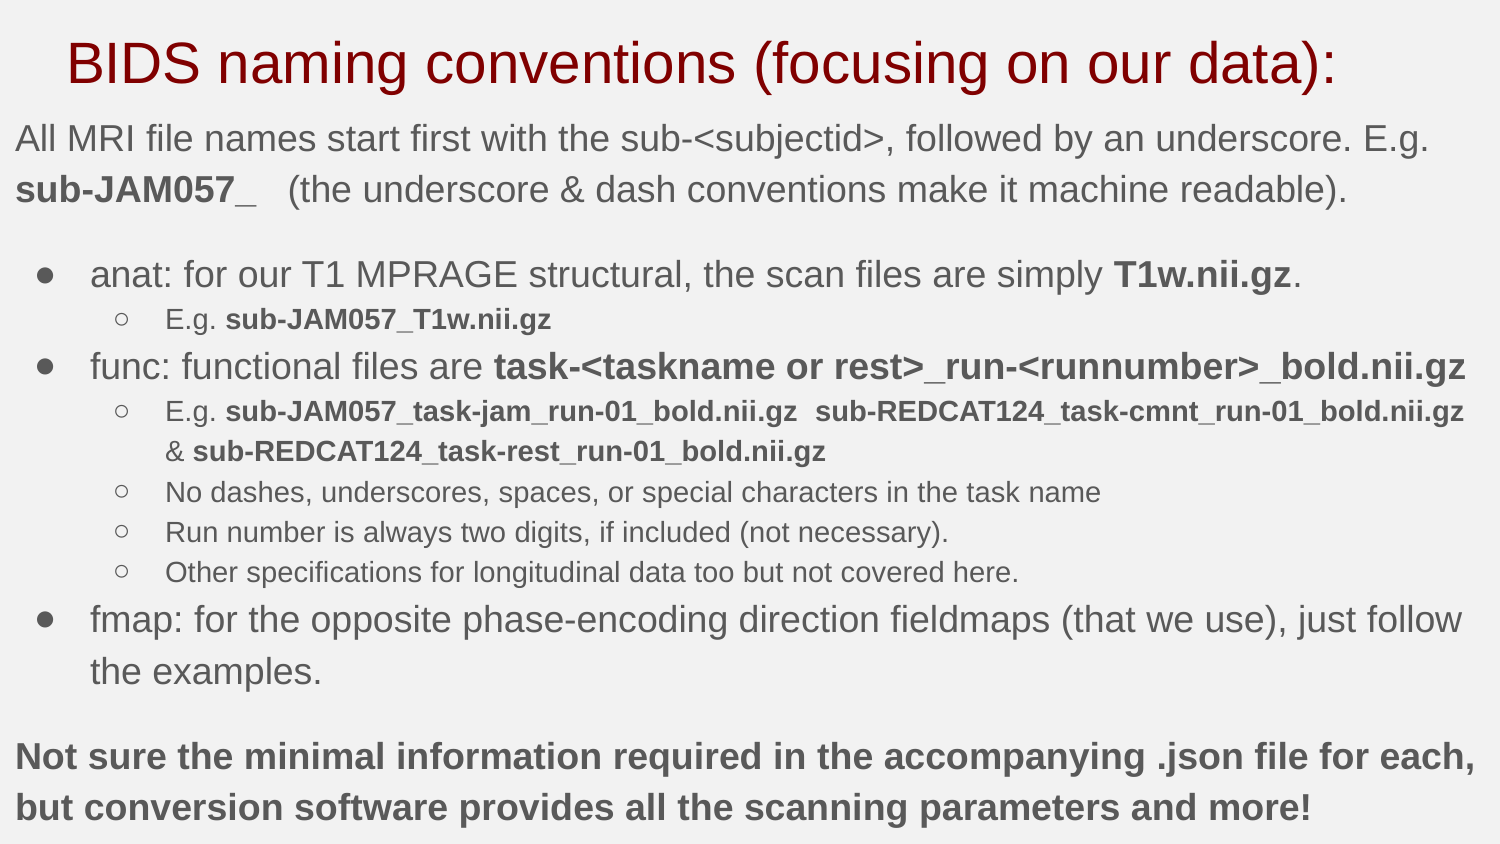

# BIDS naming conventions (focusing on our data):

All MRI file names start first with the sub-<subjectid>, followed by an underscore. E.g. sub-JAM057_   (the underscore & dash conventions make it machine readable).
anat: for our T1 MPRAGE structural, the scan files are simply T1w.nii.gz.
E.g. sub-JAM057_T1w.nii.gz
func: functional files are task-<taskname or rest>_run-<runnumber>_bold.nii.gz
E.g. sub-JAM057_task-jam_run-01_bold.nii.gz  sub-REDCAT124_task-cmnt_run-01_bold.nii.gz & sub-REDCAT124_task-rest_run-01_bold.nii.gz
No dashes, underscores, spaces, or special characters in the task name
Run number is always two digits, if included (not necessary).
Other specifications for longitudinal data too but not covered here.
fmap: for the opposite phase-encoding direction fieldmaps (that we use), just follow the examples.
Not sure the minimal information required in the accompanying .json file for each, but conversion software provides all the scanning parameters and more!